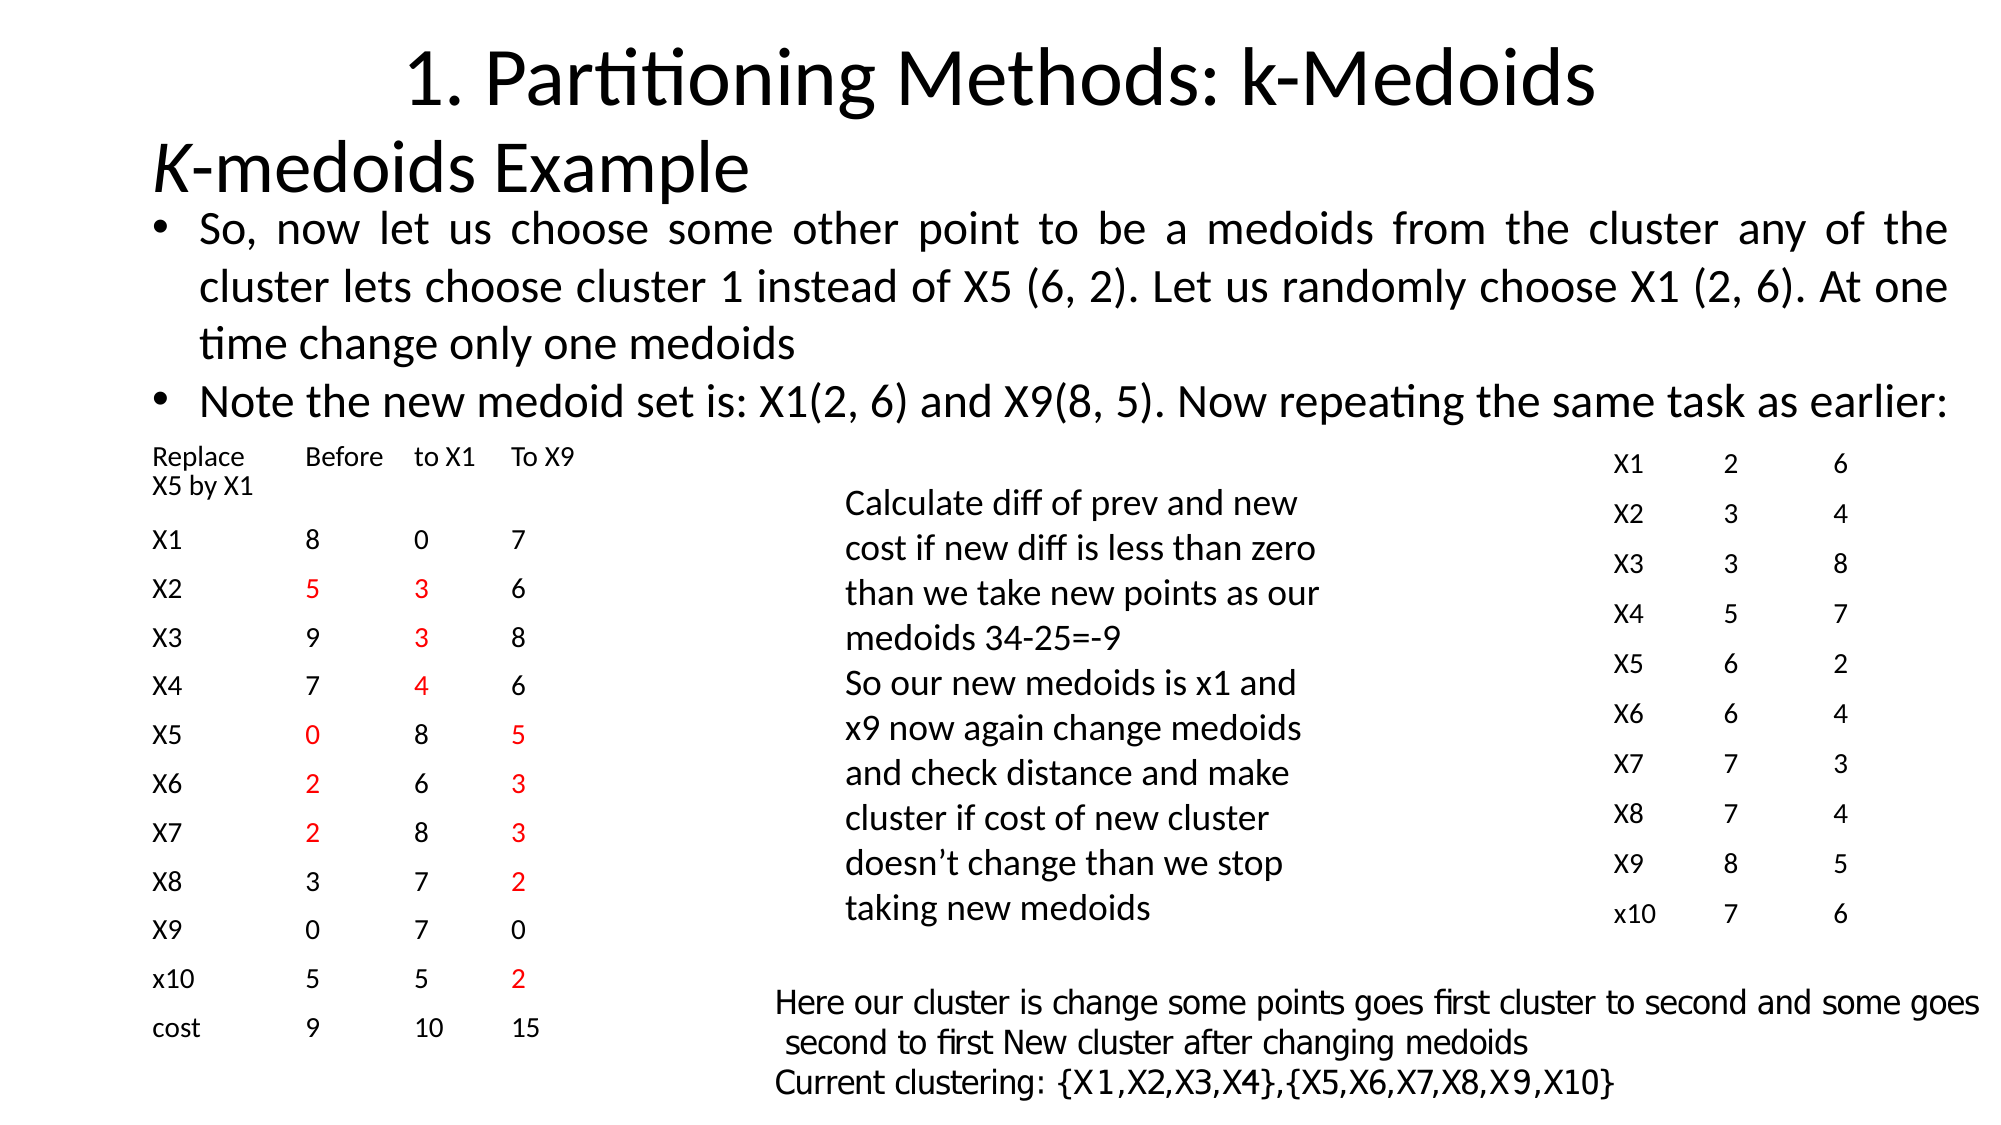

1. Partitioning Methods: k-Medoids
# K-medoids Example
So, now let us choose some other point to be a medoids from the cluster any of the cluster lets choose cluster 1 instead of X5 (6, 2). Let us randomly choose X1 (2, 6). At one time change only one medoids
Note the new medoid set is: X1(2, 6) and X9(8, 5). Now repeating the same task as earlier:
| Replace X5 by X1 | Before | to X1 | To X9 |
| --- | --- | --- | --- |
| X1 | 8 | 0 | 7 |
| X2 | 5 | 3 | 6 |
| X3 | 9 | 3 | 8 |
| X4 | 7 | 4 | 6 |
| X5 | 0 | 8 | 5 |
| X6 | 2 | 6 | 3 |
| X7 | 2 | 8 | 3 |
| X8 | 3 | 7 | 2 |
| X9 | 0 | 7 | 0 |
| x10 | 5 | 5 | 2 |
| cost | 9 | 10 | 15 |
| X1 | 2 | 6 |
| --- | --- | --- |
| X2 | 3 | 4 |
| X3 | 3 | 8 |
| X4 | 5 | 7 |
| X5 | 6 | 2 |
| X6 | 6 | 4 |
| X7 | 7 | 3 |
| X8 | 7 | 4 |
| X9 | 8 | 5 |
| x10 | 7 | 6 |
Calculate diff of prev and new cost if new diff is less than zero than we take new points as our medoids 34-25=-9
So our new medoids is x1 and x9 now again change medoids and check distance and make cluster if cost of new cluster doesn’t change than we stop taking new medoids
Here our cluster is change some points goes first cluster to second and some goes
 second to first New cluster after changing medoids
Current clustering: {X1,X2,X3,X4},{X5,X6,X7,X8,X9,X10}